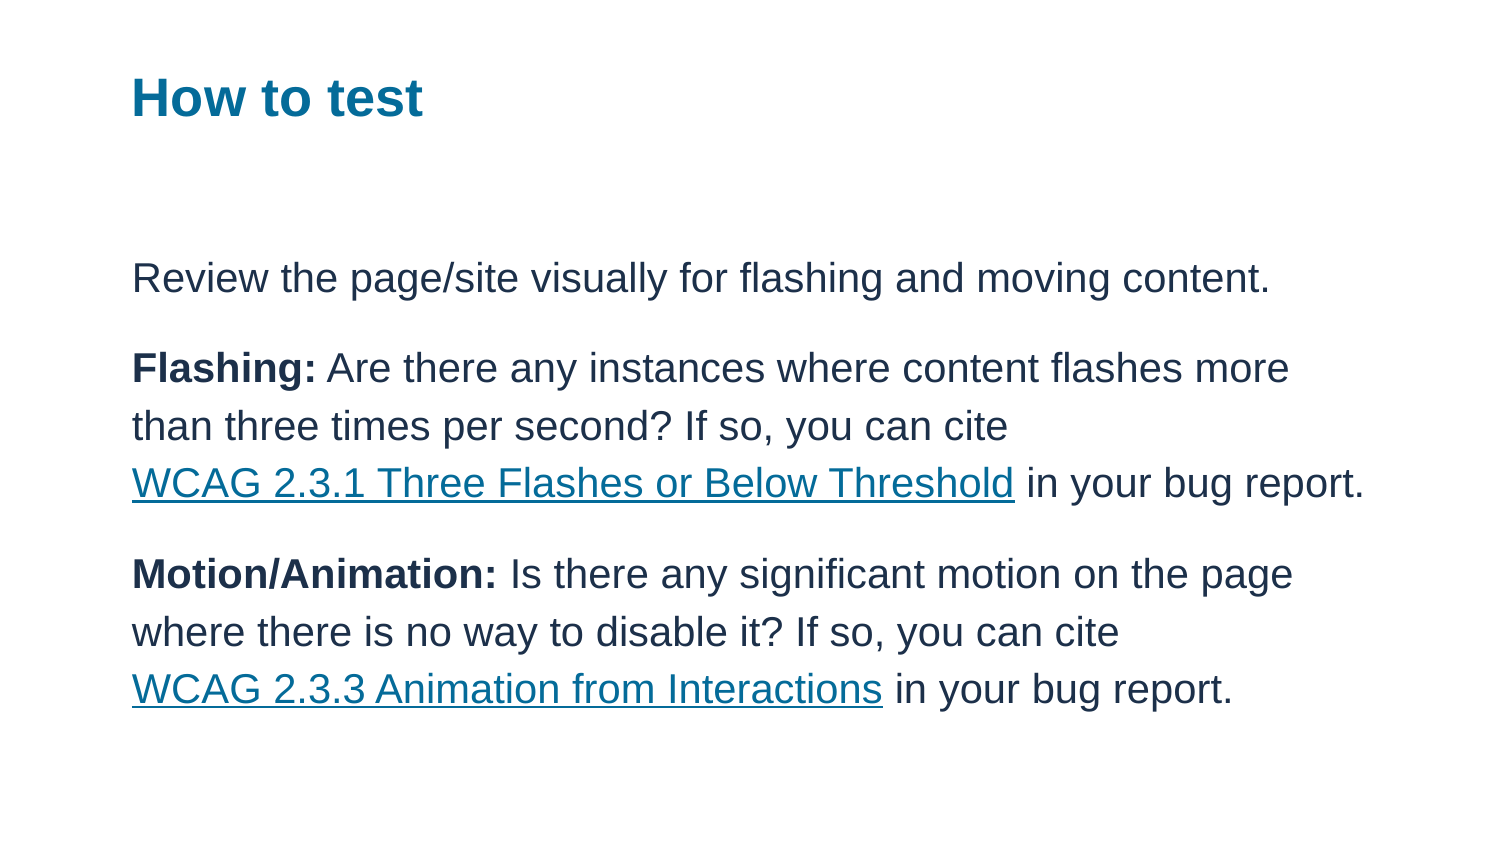

# How to test
Review the page/site visually for flashing and moving content.
Flashing: Are there any instances where content flashes more than three times per second? If so, you can cite WCAG 2.3.1 Three Flashes or Below Threshold in your bug report.
Motion/Animation: Is there any significant motion on the page where there is no way to disable it? If so, you can cite WCAG 2.3.3 Animation from Interactions in your bug report.